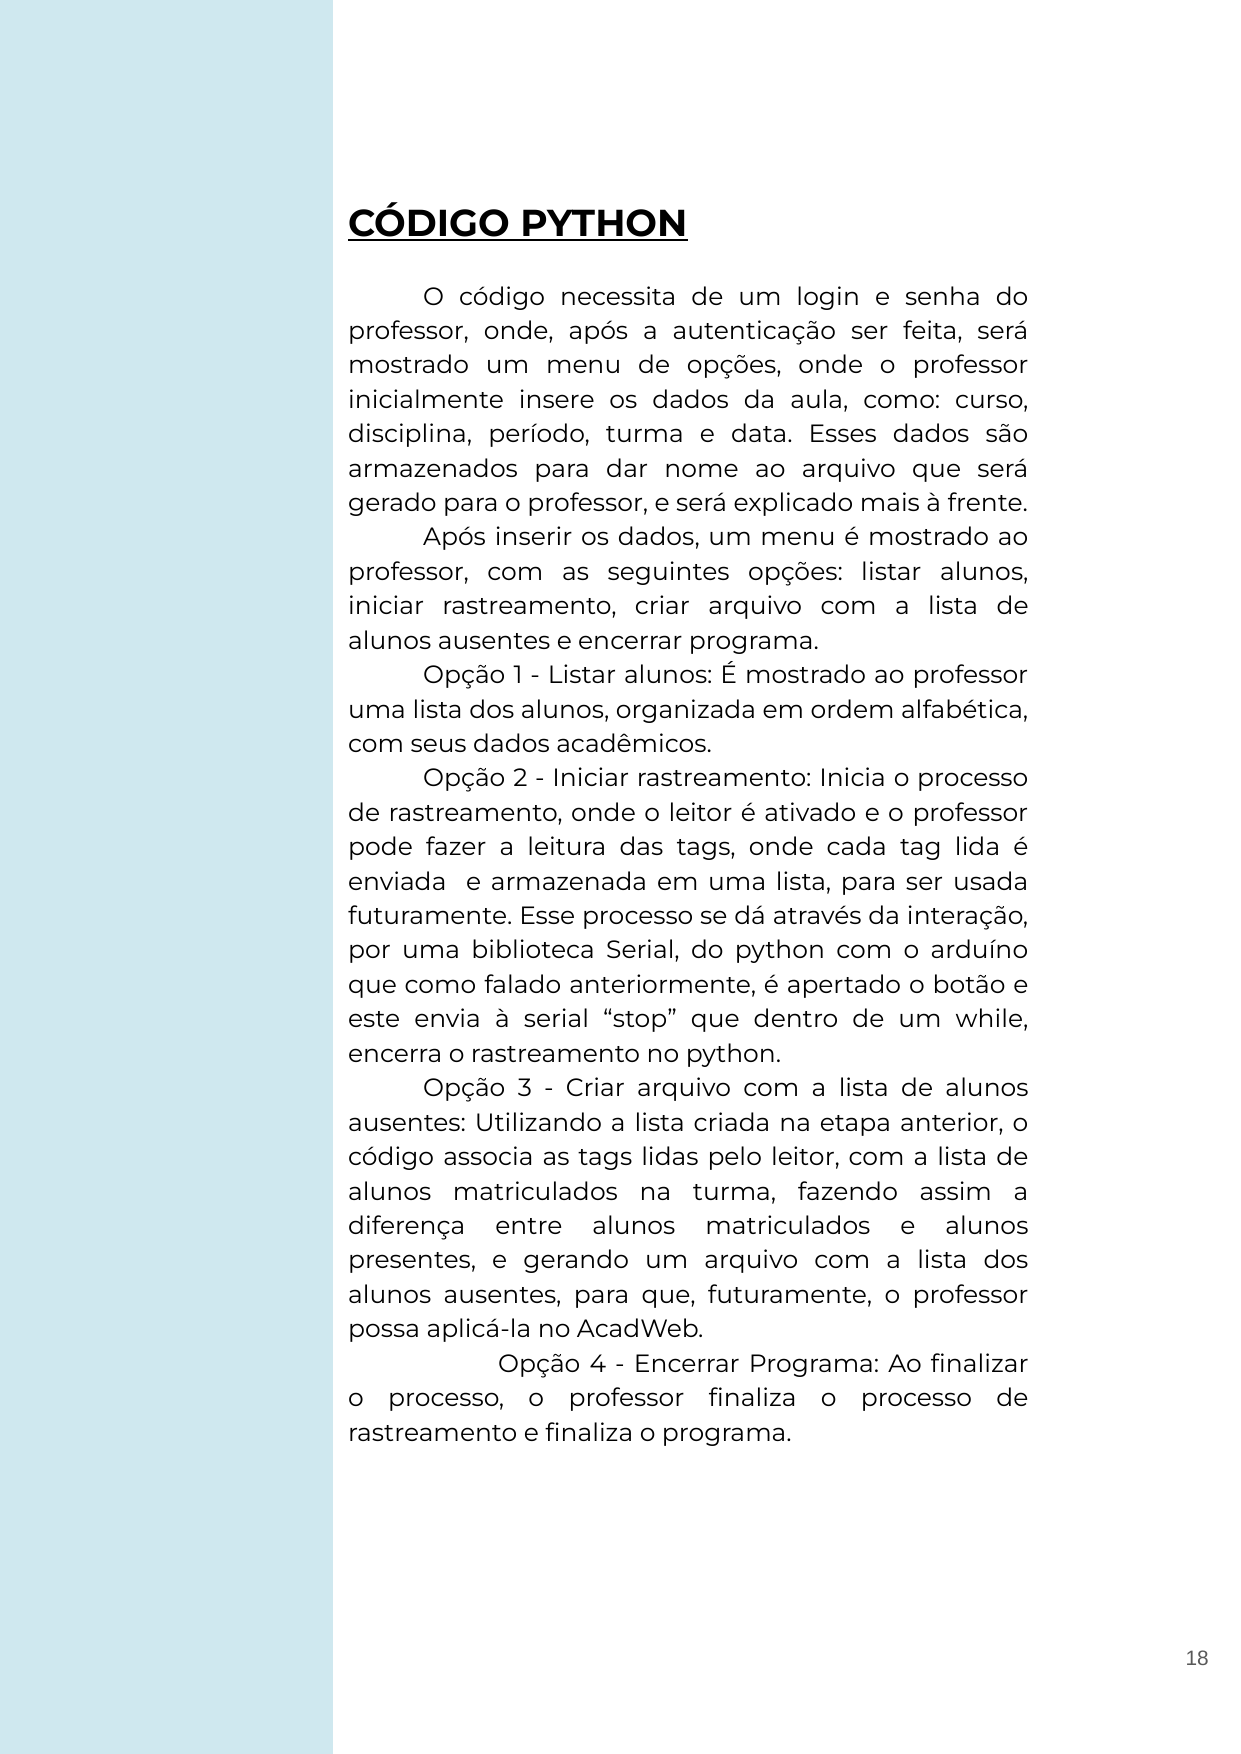

CÓDIGO PYTHON

O código necessita de um login e senha do professor, onde, após a autenticação ser feita, será mostrado um menu de opções, onde o professor inicialmente insere os dados da aula, como: curso, disciplina, período, turma e data. Esses dados são armazenados para dar nome ao arquivo que será gerado para o professor, e será explicado mais à frente.
Após inserir os dados, um menu é mostrado ao professor, com as seguintes opções: listar alunos, iniciar rastreamento, criar arquivo com a lista de alunos ausentes e encerrar programa.
Opção 1 - Listar alunos: É mostrado ao professor uma lista dos alunos, organizada em ordem alfabética, com seus dados acadêmicos.
Opção 2 - Iniciar rastreamento: Inicia o processo de rastreamento, onde o leitor é ativado e o professor pode fazer a leitura das tags, onde cada tag lida é enviada  e armazenada em uma lista, para ser usada futuramente. Esse processo se dá através da interação, por uma biblioteca Serial, do python com o arduíno que como falado anteriormente, é apertado o botão e este envia à serial “stop” que dentro de um while, encerra o rastreamento no python.
Opção 3 - Criar arquivo com a lista de alunos ausentes: Utilizando a lista criada na etapa anterior, o código associa as tags lidas pelo leitor, com a lista de alunos matriculados na turma, fazendo assim a diferença entre alunos matriculados e alunos presentes, e gerando um arquivo com a lista dos alunos ausentes, para que, futuramente, o professor possa aplicá-la no AcadWeb.
	Opção 4 - Encerrar Programa: Ao finalizar o processo, o professor finaliza o processo de rastreamento e finaliza o programa.
18